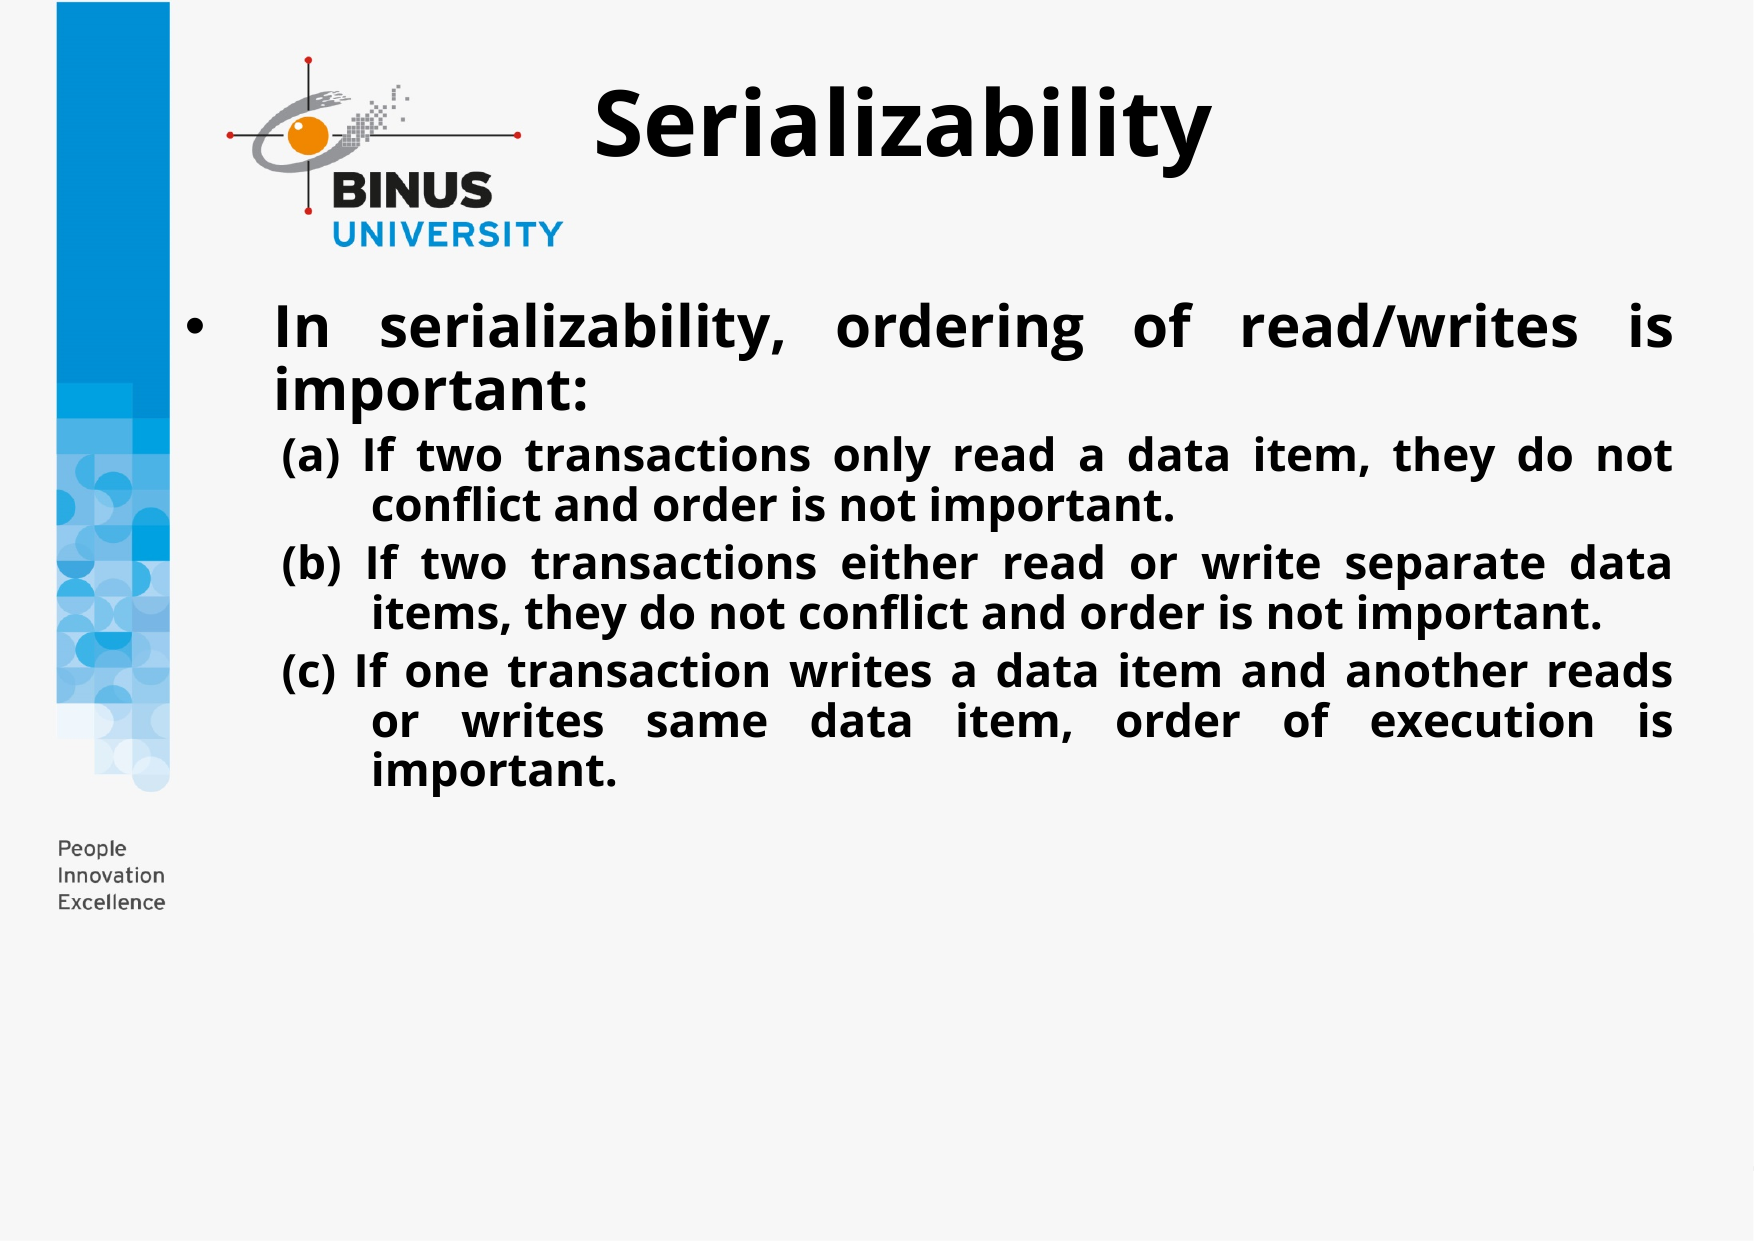

# Serializability
In serializability, ordering of read/writes is important:
(a) If two transactions only read a data item, they do not conflict and order is not important.
(b) If two transactions either read or write separate data items, they do not conflict and order is not important.
(c) If one transaction writes a data item and another reads or writes same data item, order of execution is important.